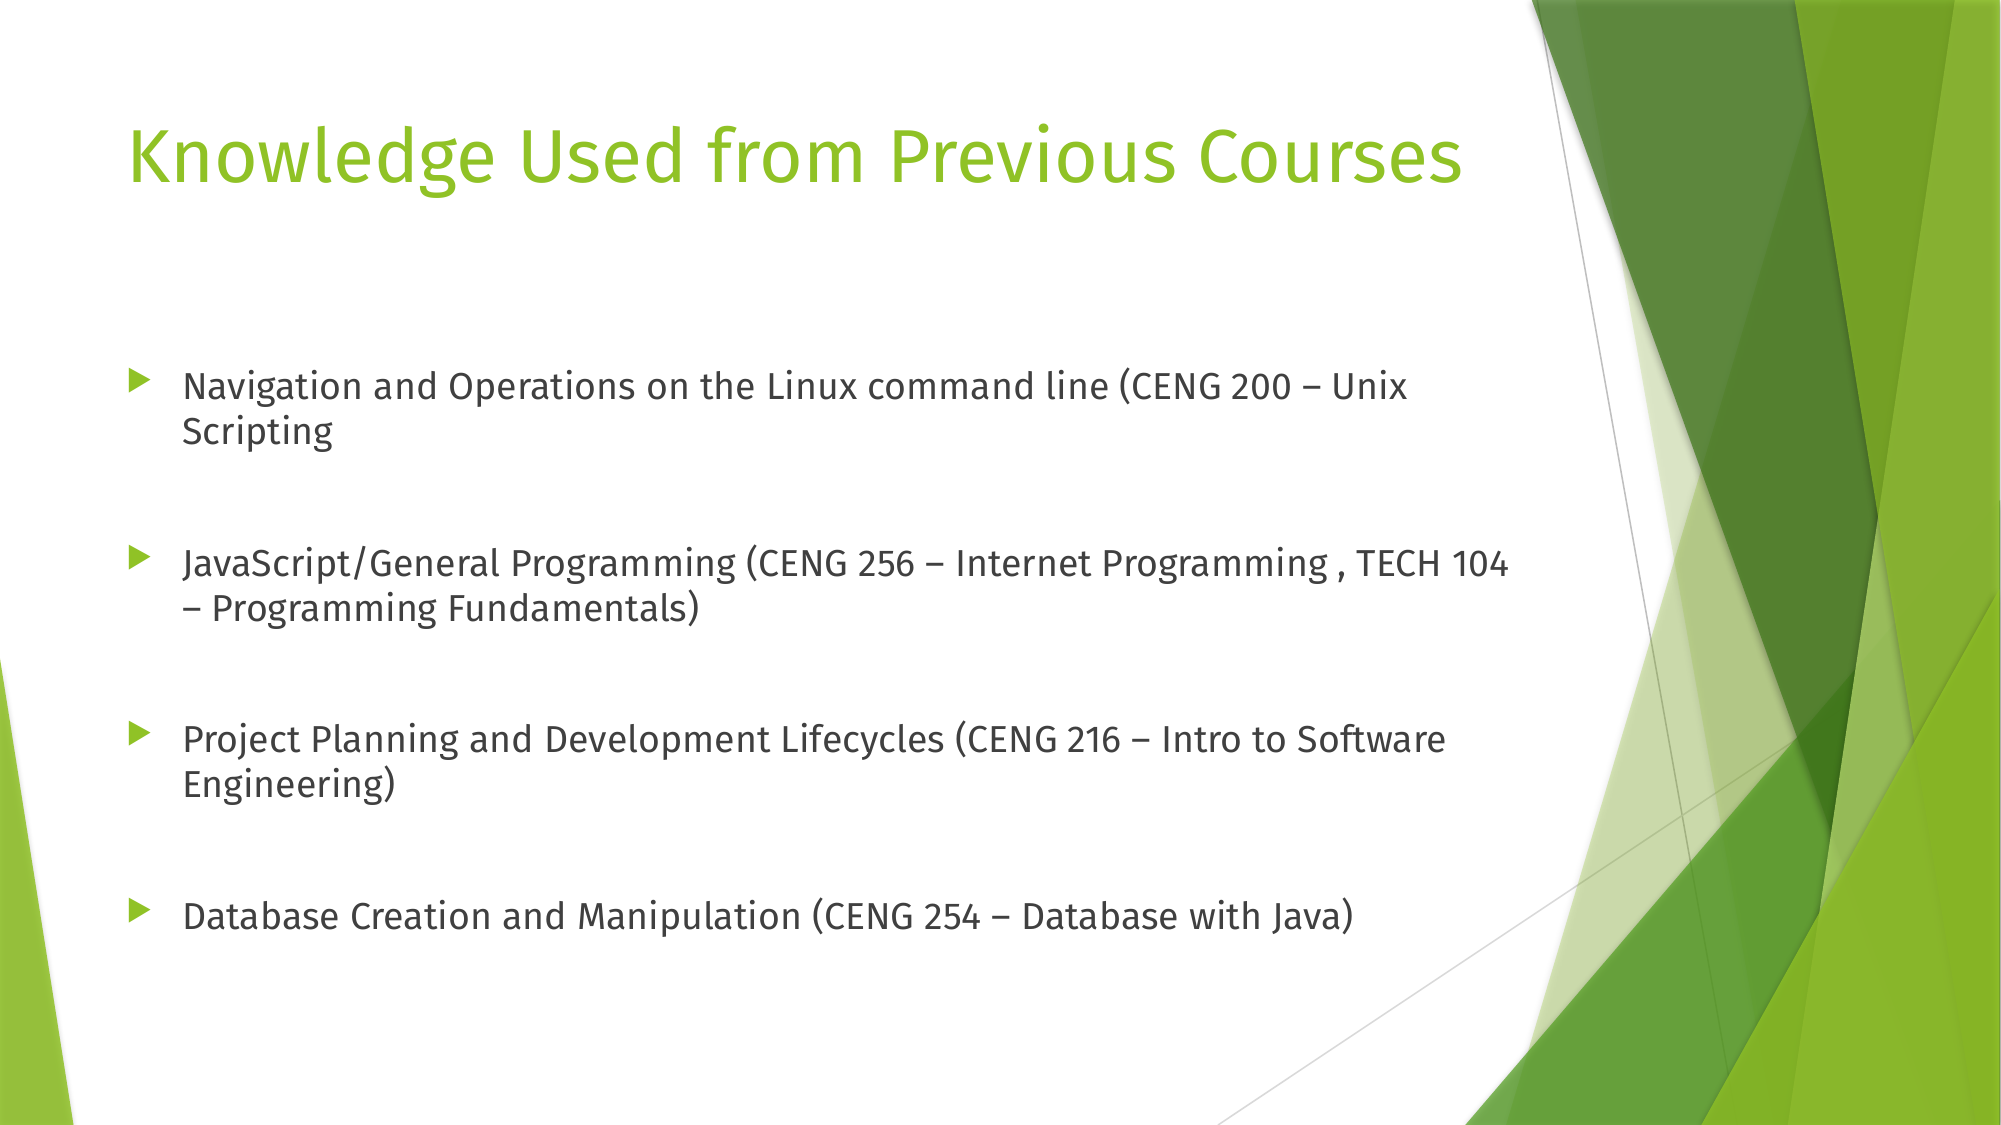

# Knowledge Used from Previous Courses
Navigation and Operations on the Linux command line (CENG 200 – Unix Scripting

JavaScript/General Programming (CENG 256 – Internet Programming , TECH 104 – Programming Fundamentals)

Project Planning and Development Lifecycles (CENG 216 – Intro to Software Engineering)

Database Creation and Manipulation (CENG 254 – Database with Java)